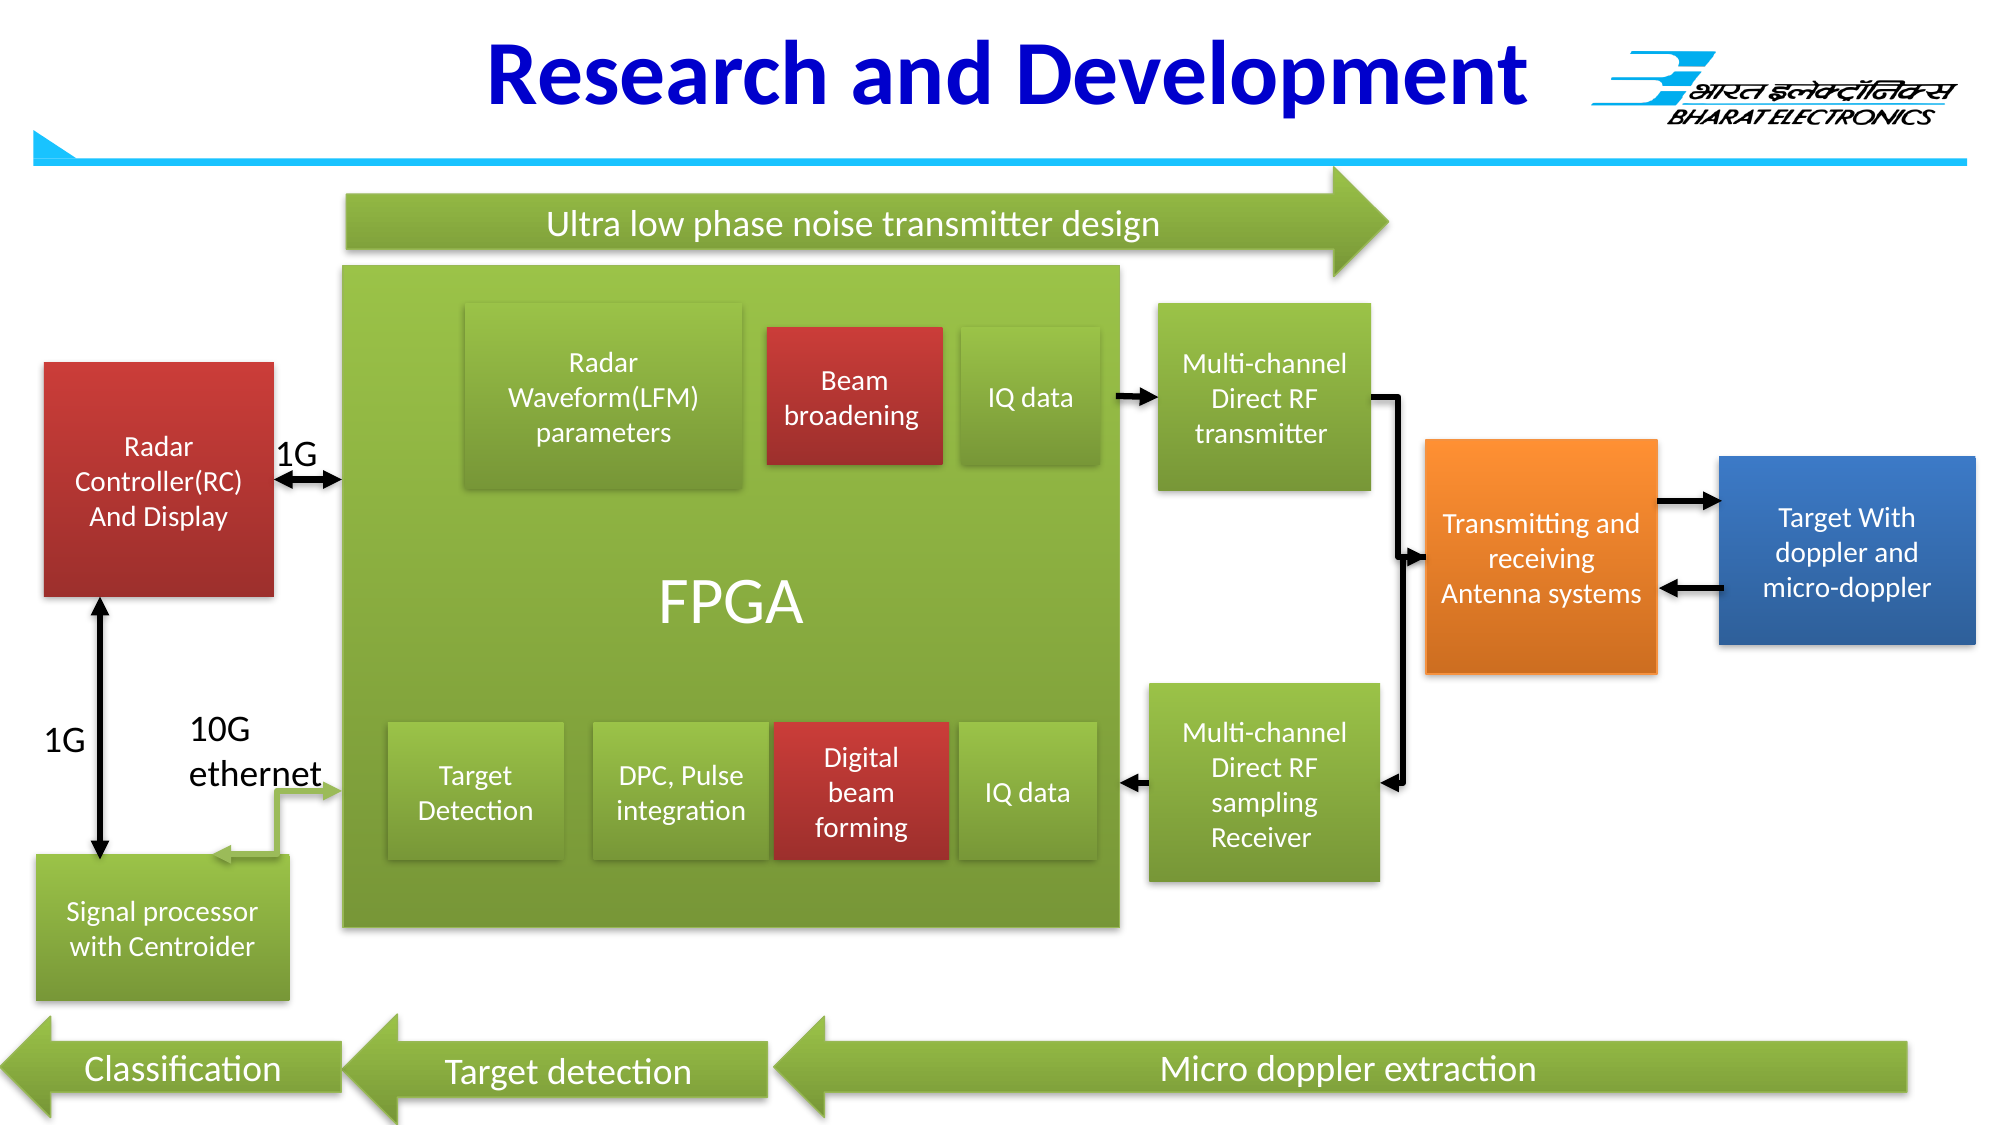

Research and Development
Ultra low phase noise transmitter design
FPGA
Radar Waveform(LFM) parameters
Multi-channel Direct RF transmitter
Beam broadening
IQ data
Radar Controller(RC)
And Display
1G
Transmitting and receiving Antenna systems
Target With doppler and micro-doppler
Multi-channel Direct RF sampling Receiver
10G ethernet
1G
Target Detection
DPC, Pulse integration
Digital beam forming
IQ data
Signal processor with Centroider
Target detection
Classification
Micro doppler extraction